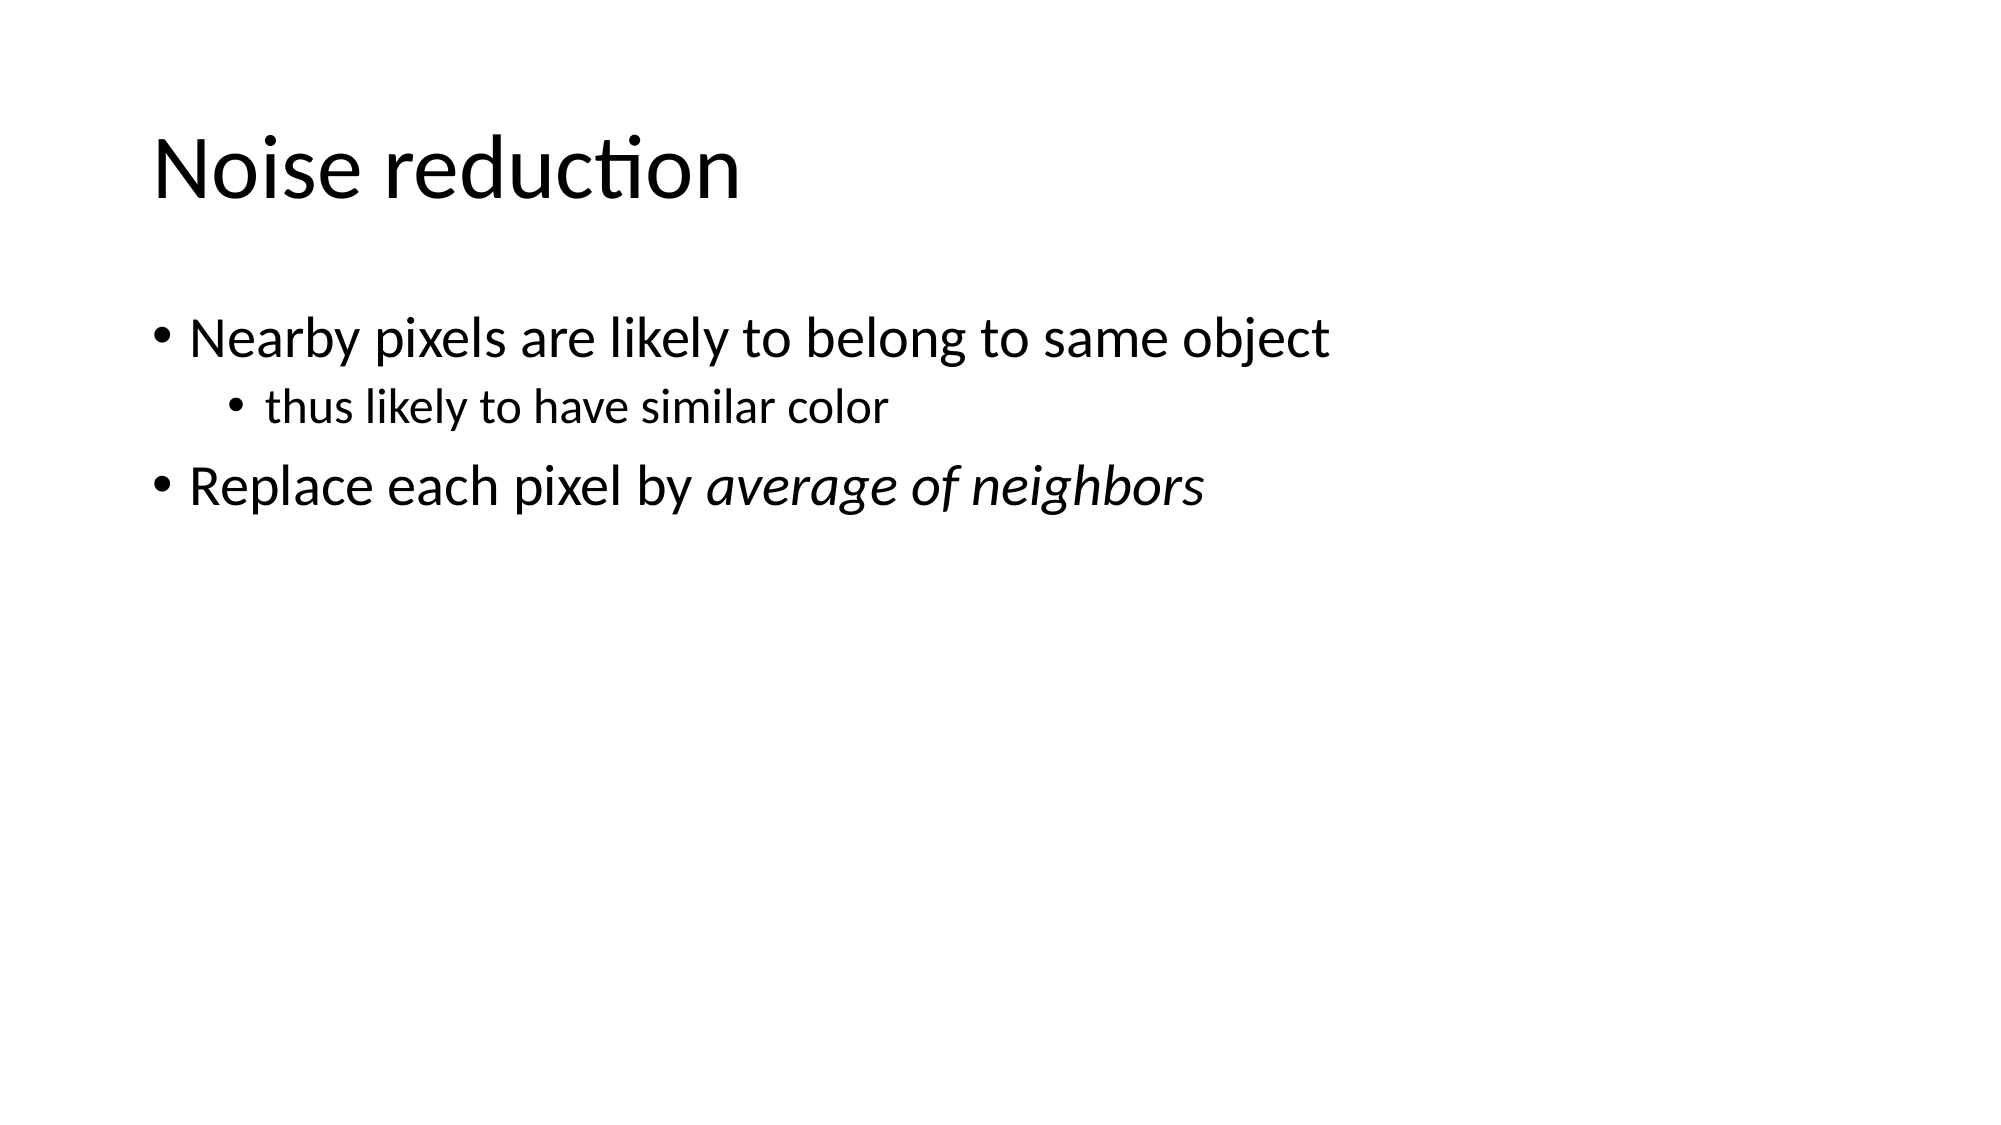

# Noise reduction
Nearby pixels are likely to belong to same object
thus likely to have similar color
Replace each pixel by average of neighbors